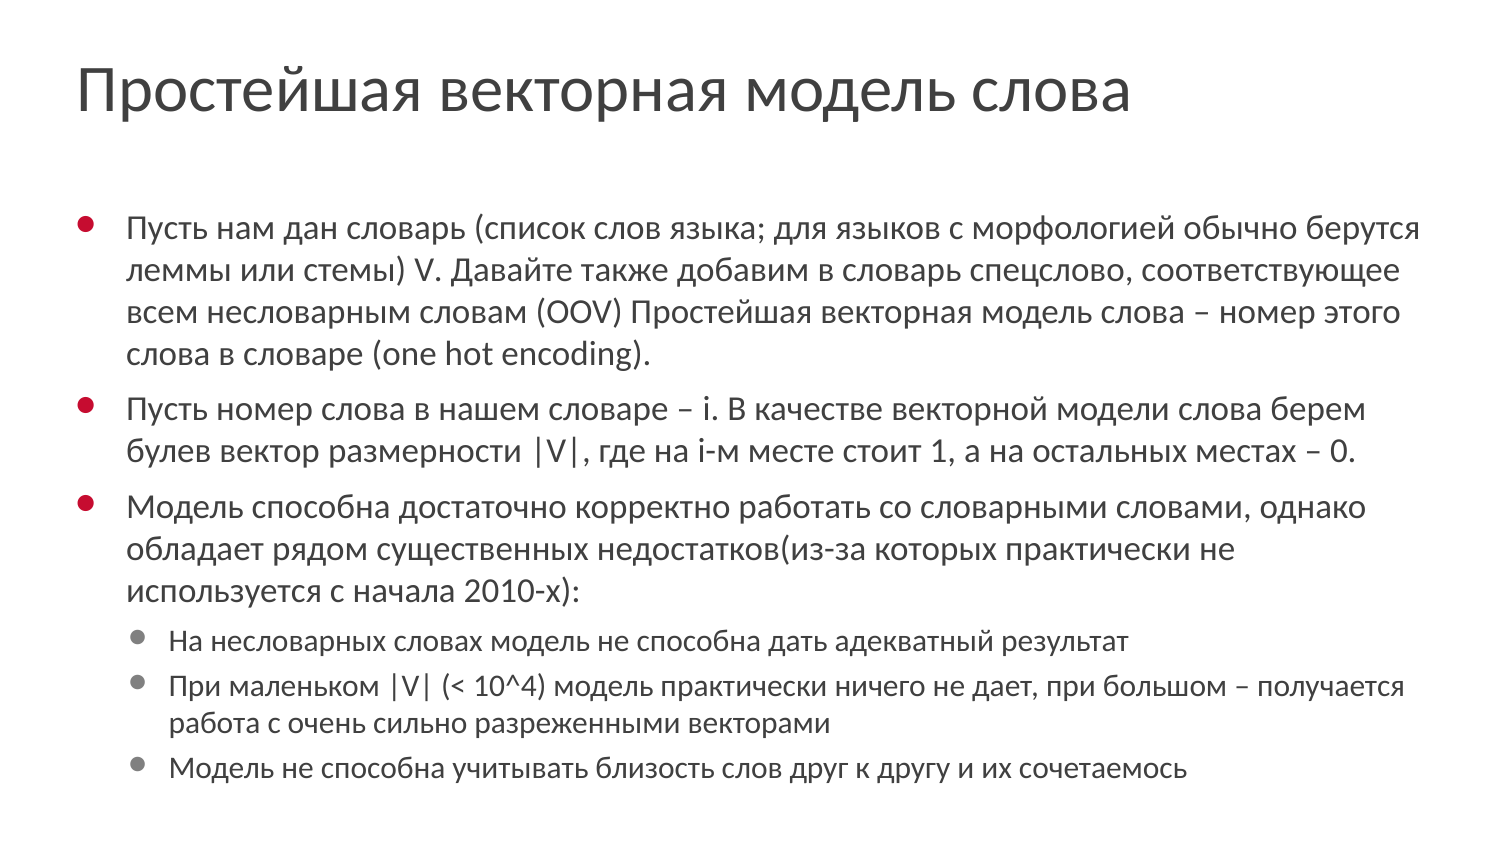

# Простейшая векторная модель слова
Пусть нам дан словарь (список слов языка; для языков с морфологией обычно берутся леммы или стемы) V. Давайте также добавим в словарь спецслово, соответствующее всем несловарным словам (OOV) Простейшая векторная модель слова – номер этого слова в словаре (one hot encoding).
Пусть номер слова в нашем словаре – i. В качестве векторной модели слова берем булев вектор размерности |V|, где на i-м месте стоит 1, а на остальных местах – 0.
Модель способна достаточно корректно работать со словарными словами, однако обладает рядом существенных недостатков(из-за которых практически не используется с начала 2010-х):
На несловарных словах модель не способна дать адекватный результат
При маленьком |V| (< 10^4) модель практически ничего не дает, при большом – получается работа с очень сильно разреженными векторами
Модель не способна учитывать близость слов друг к другу и их сочетаемось

4